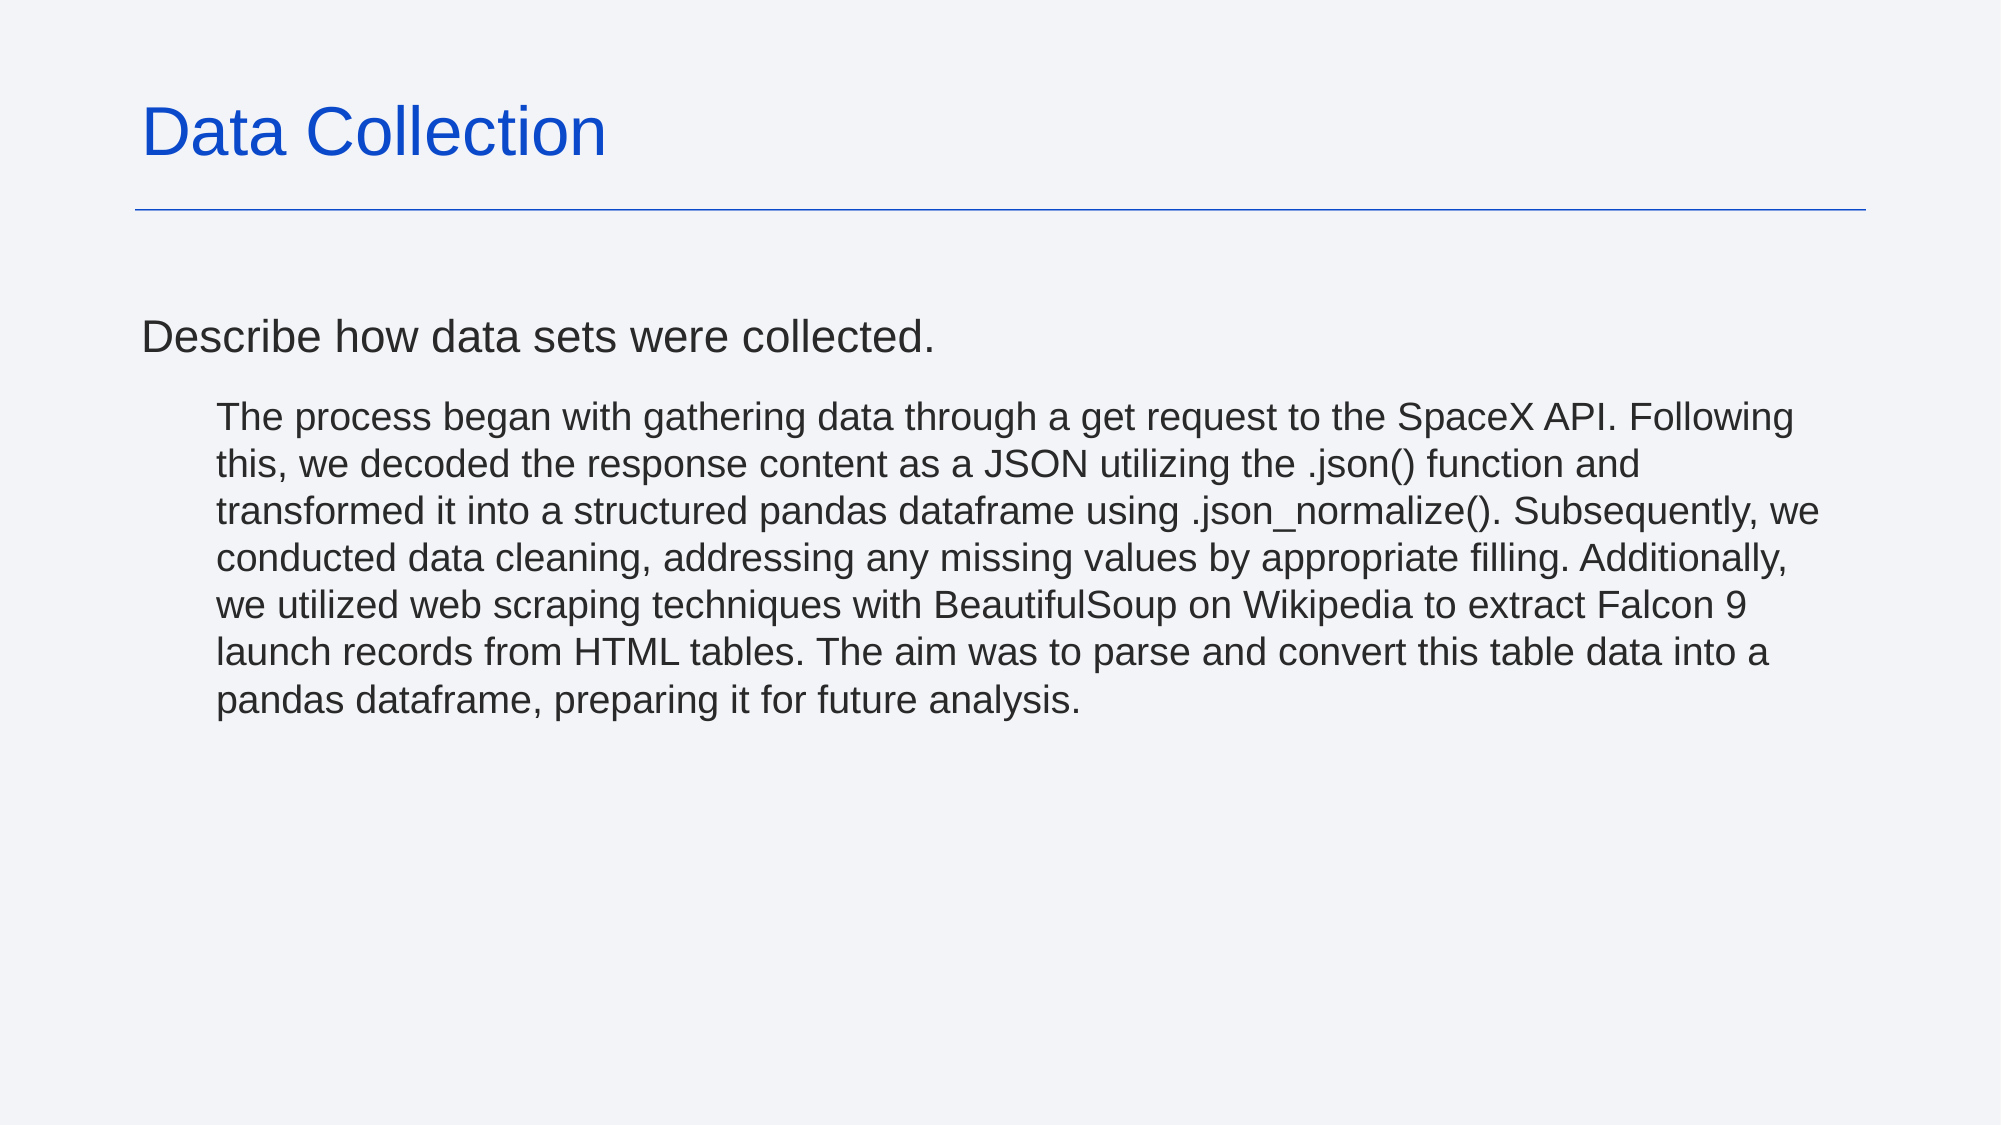

Data Collection
Describe how data sets were collected.
The process began with gathering data through a get request to the SpaceX API. Following this, we decoded the response content as a JSON utilizing the .json() function and transformed it into a structured pandas dataframe using .json_normalize(). Subsequently, we conducted data cleaning, addressing any missing values by appropriate filling. Additionally, we utilized web scraping techniques with BeautifulSoup on Wikipedia to extract Falcon 9 launch records from HTML tables. The aim was to parse and convert this table data into a pandas dataframe, preparing it for future analysis.
7